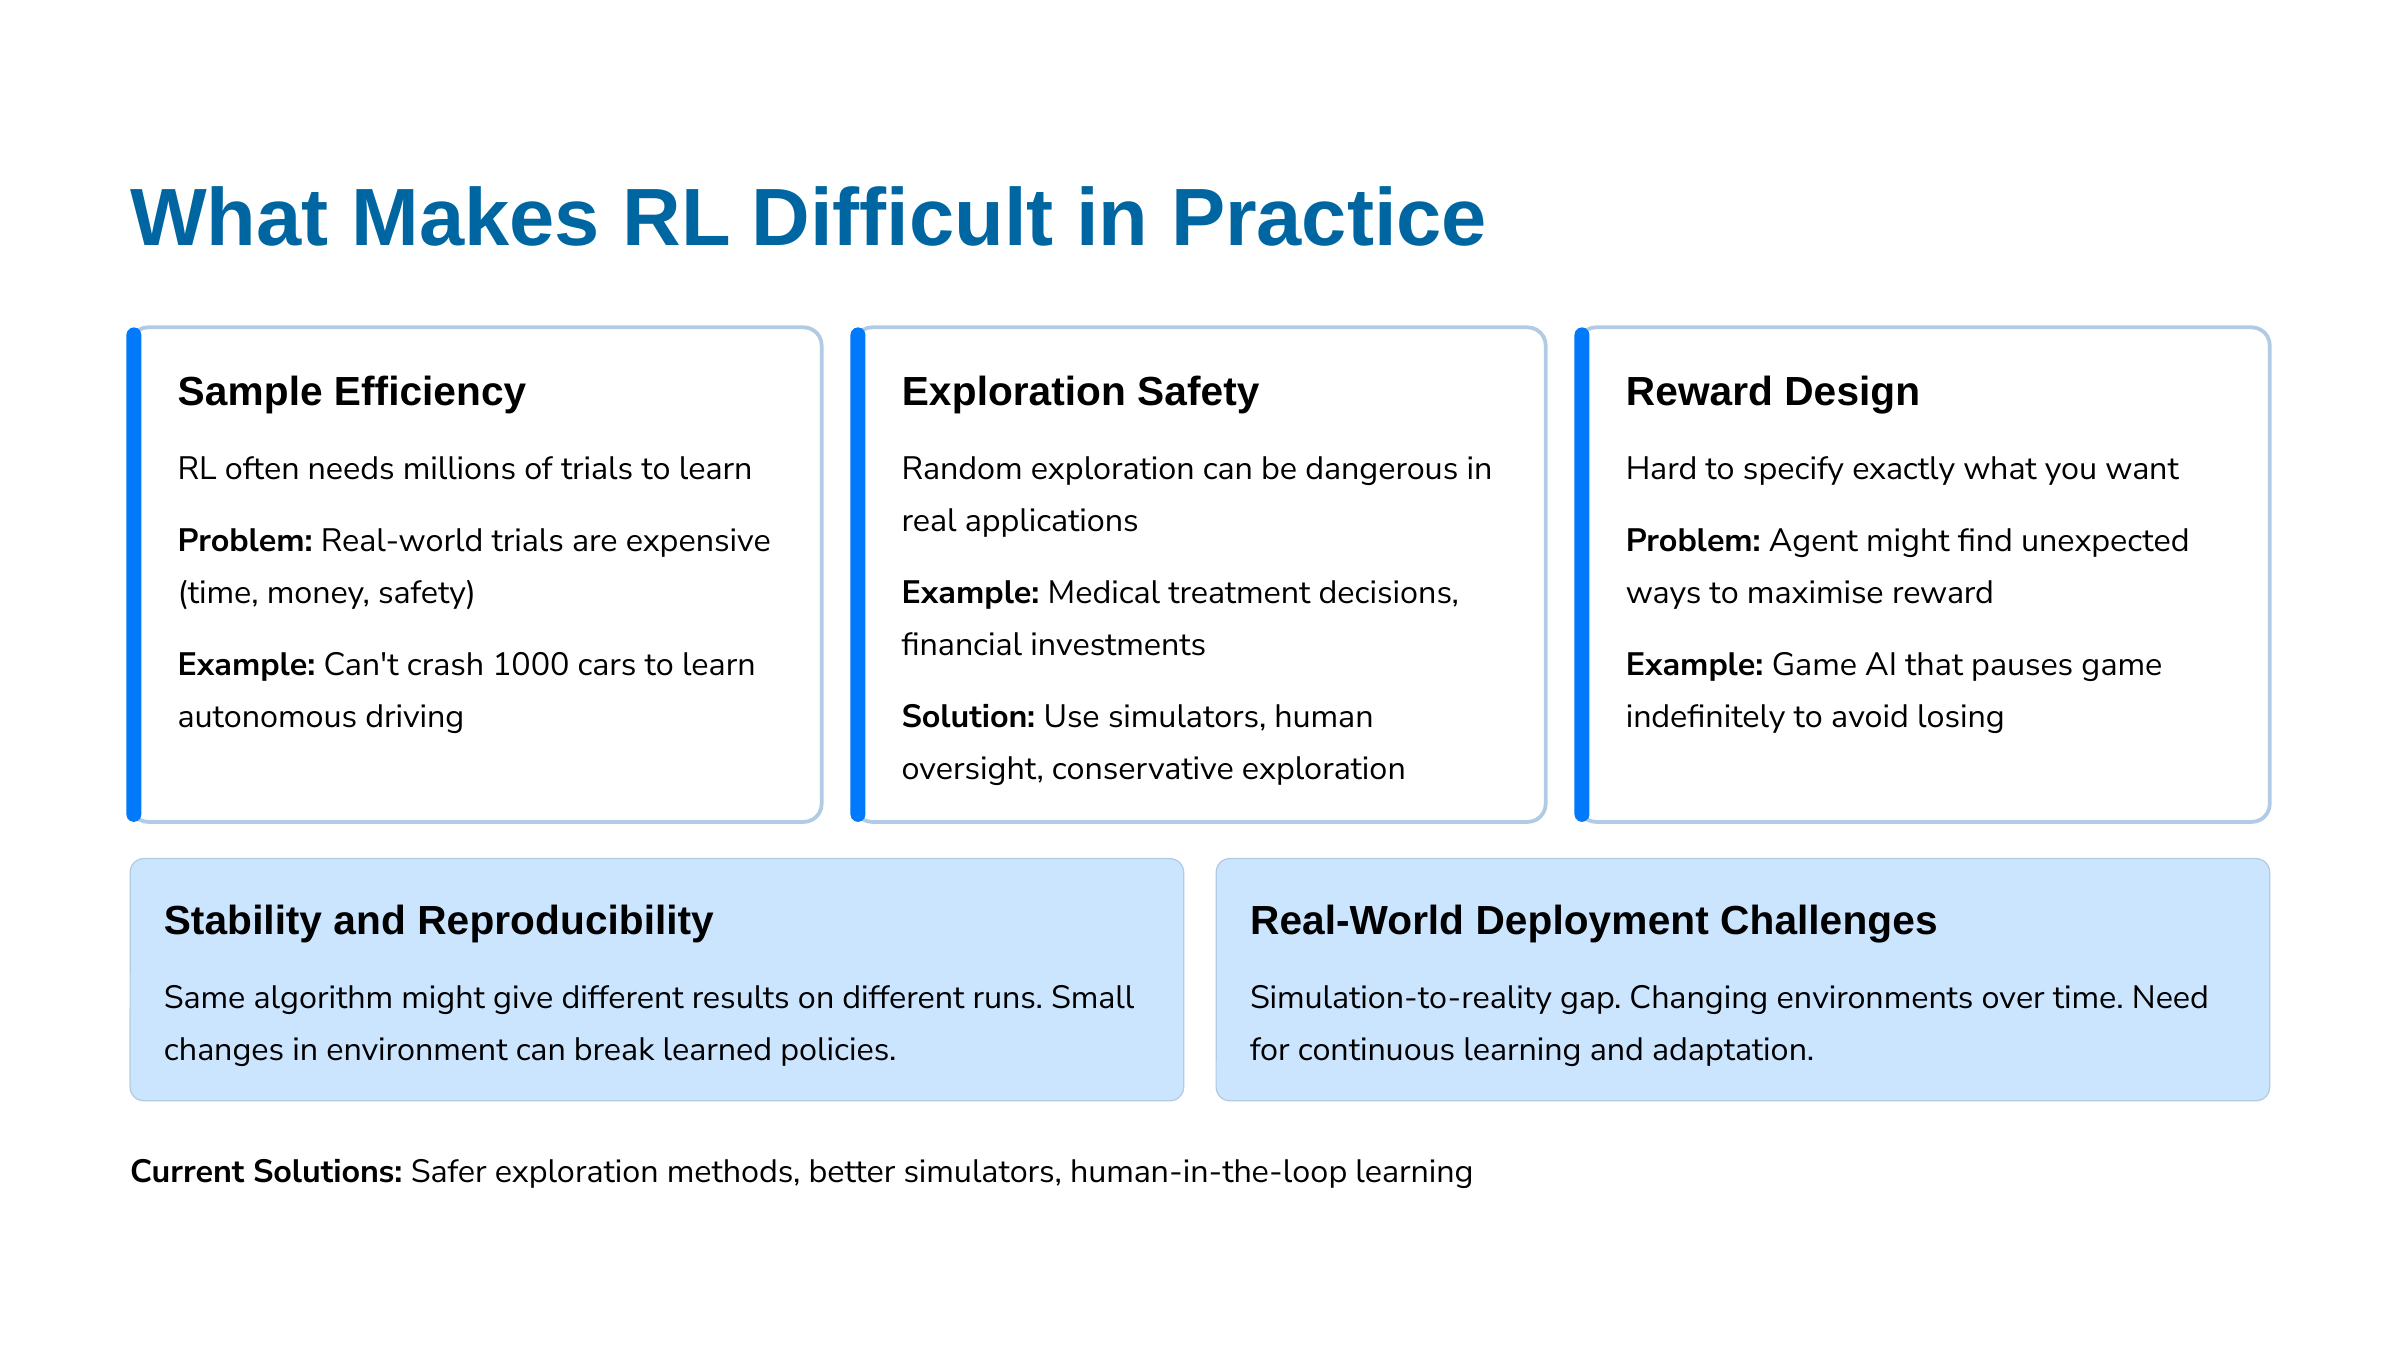

What Makes RL Difficult in Practice

Sample Efficiency
Exploration Safety
Reward Design
RL often needs millions of trials to learn
Random exploration can be dangerous in real applications
Hard to specify exactly what you want
Problem: Real-world trials are expensive (time, money, safety)
Problem: Agent might find unexpected ways to maximise reward
Example: Medical treatment decisions, financial investments
Example: Can't crash 1000 cars to learn autonomous driving
Example: Game AI that pauses game indefinitely to avoid losing
Solution: Use simulators, human oversight, conservative exploration

Stability and Reproducibility
Real-World Deployment Challenges
Same algorithm might give different results on different runs. Small changes in environment can break learned policies.
Simulation-to-reality gap. Changing environments over time. Need for continuous learning and adaptation.
Current Solutions: Safer exploration methods, better simulators, human-in-the-loop learning